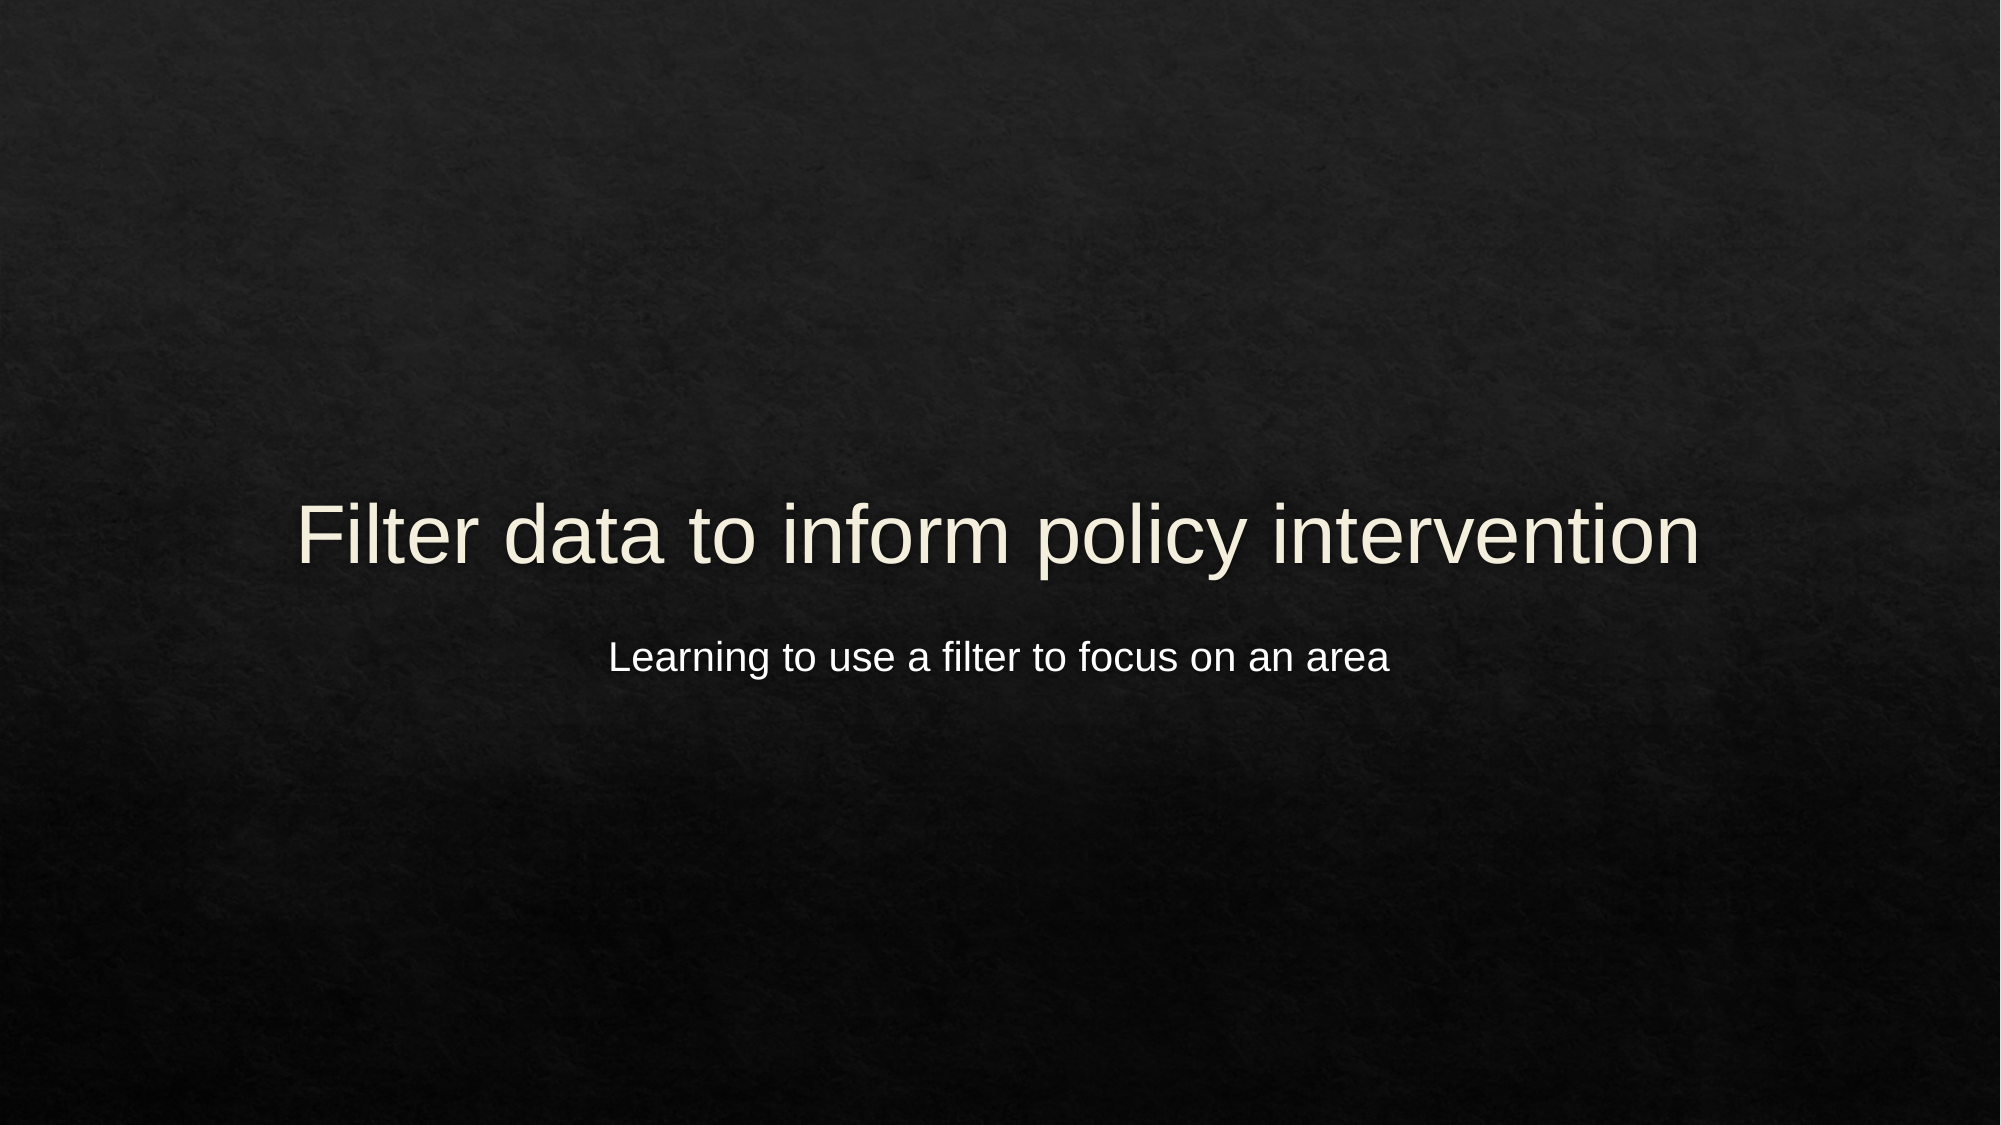

# Filter data to inform policy intervention
Learning to use a filter to focus on an area